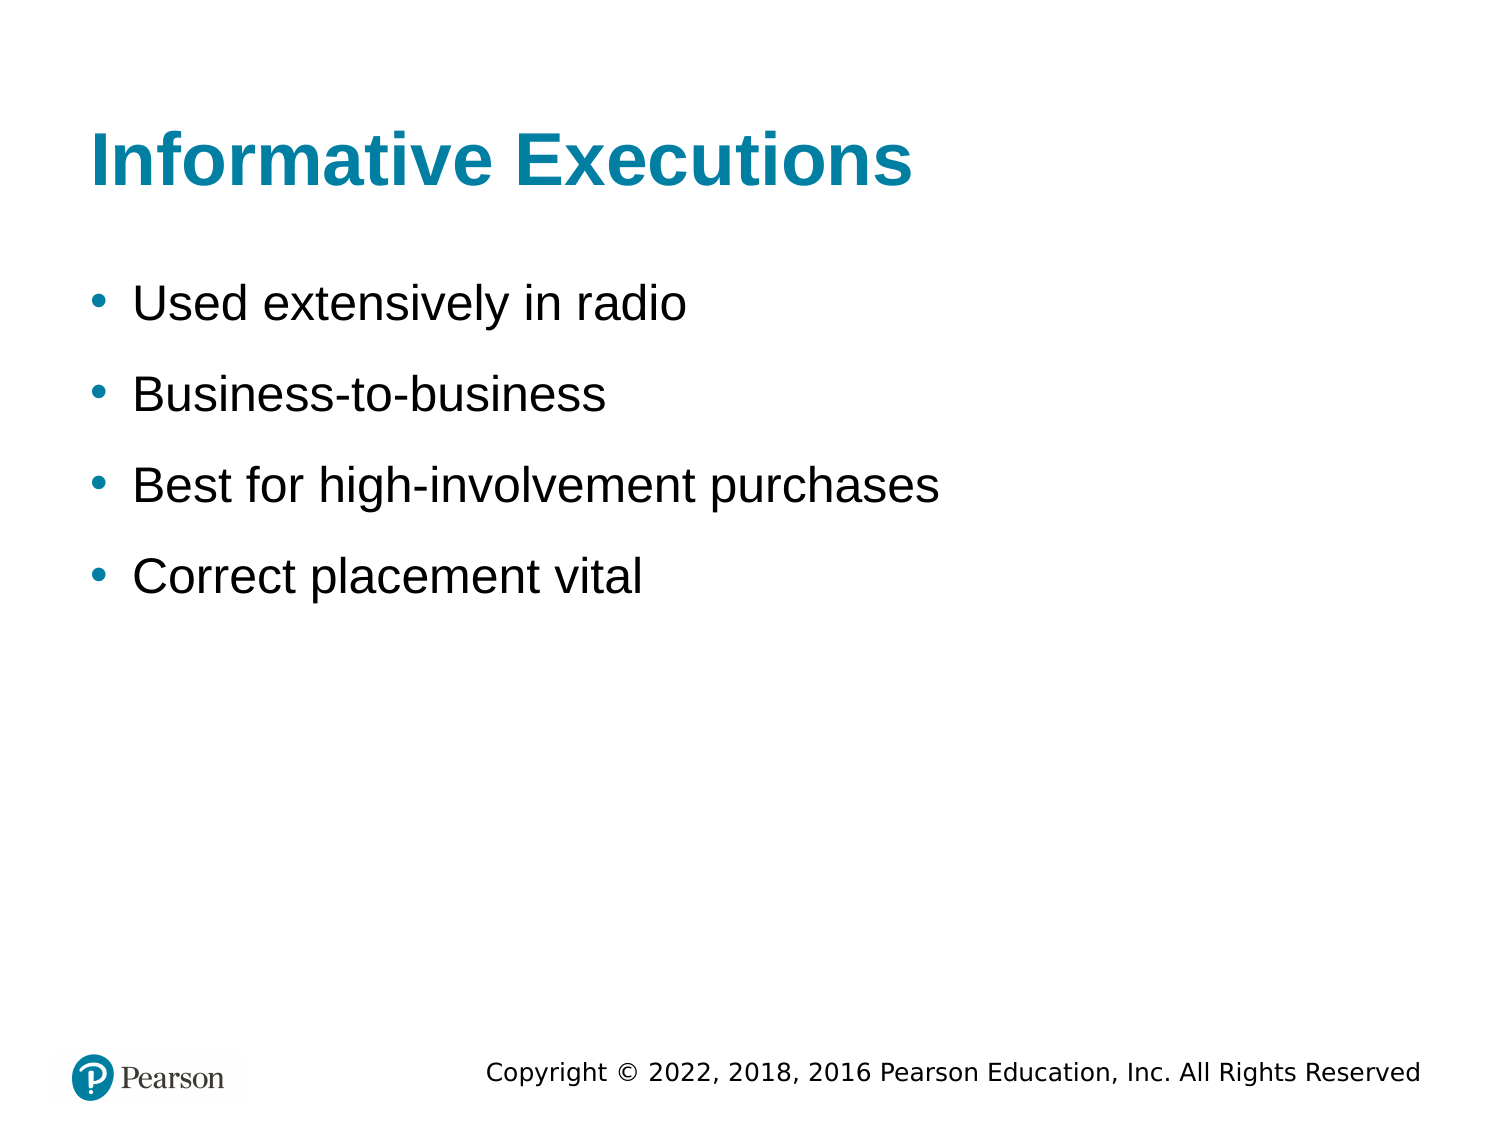

# Informative Executions
Used extensively in radio
Business-to-business
Best for high-involvement purchases
Correct placement vital